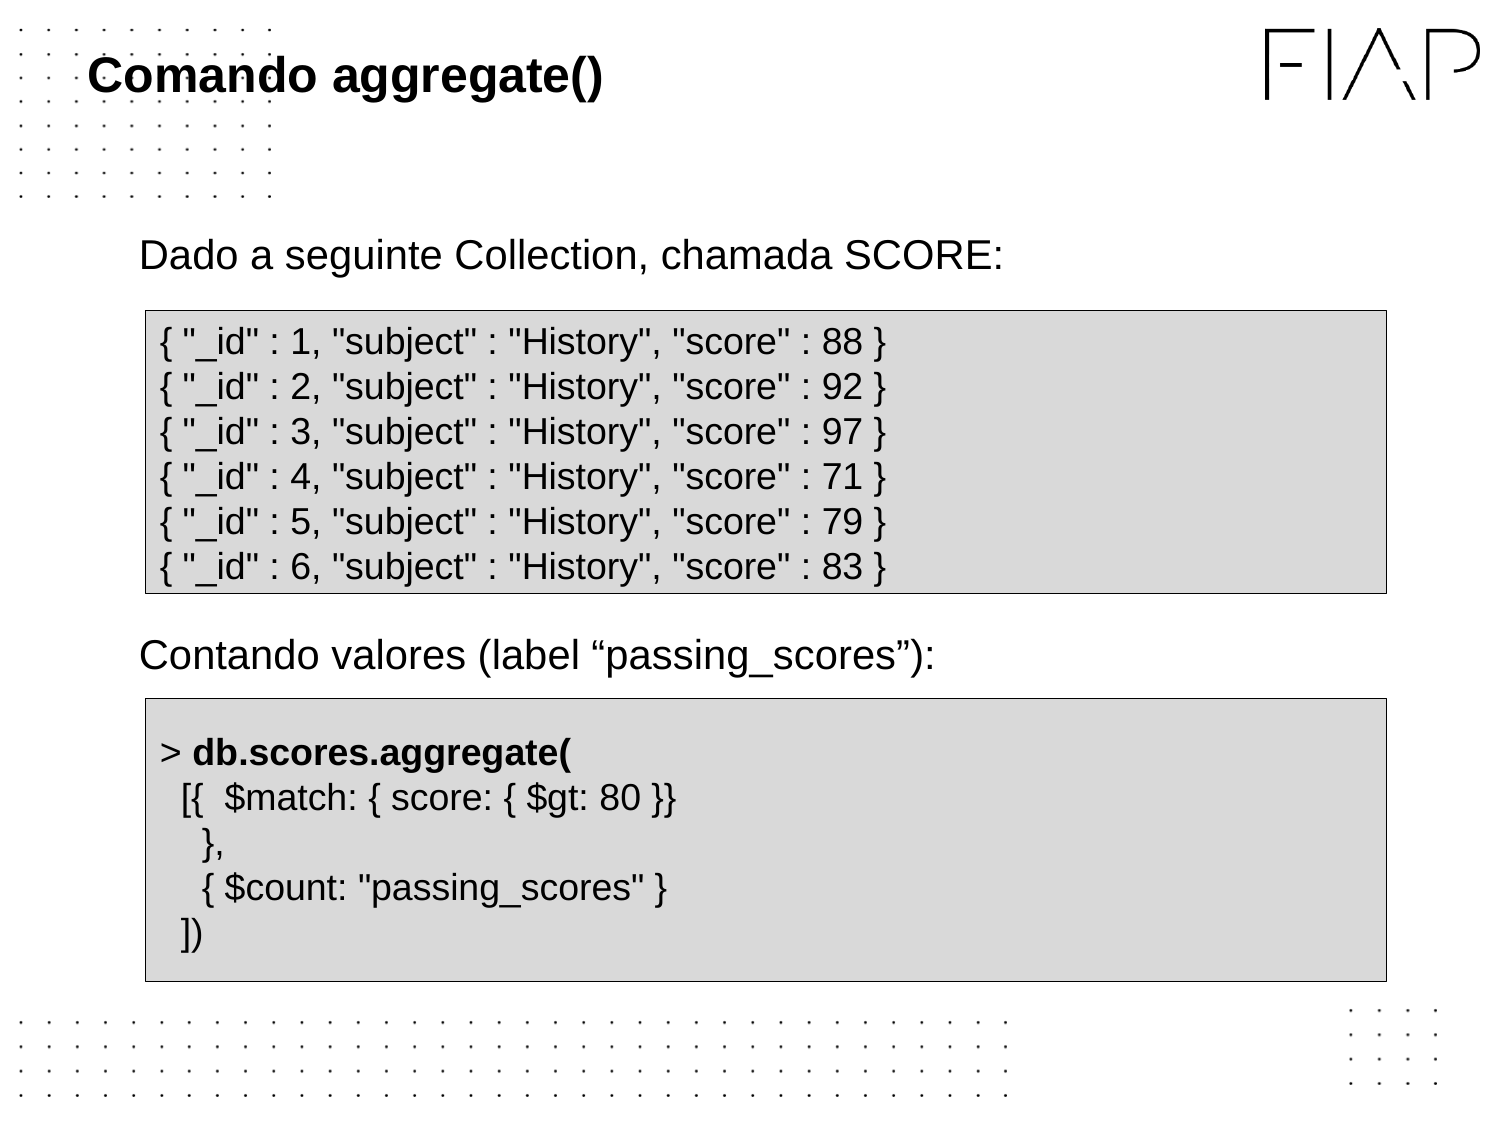

# Comando aggregate()
Dado a seguinte Collection, chamada SCORE:

Contando valores (label “passing_scores”):

{ "_id" : 1, "subject" : "History", "score" : 88 }
{ "_id" : 2, "subject" : "History", "score" : 92 }
{ "_id" : 3, "subject" : "History", "score" : 97 }
{ "_id" : 4, "subject" : "History", "score" : 71 }
{ "_id" : 5, "subject" : "History", "score" : 79 }
{ "_id" : 6, "subject" : "History", "score" : 83 }
> db.scores.aggregate(
  [{  $match: { score: { $gt: 80 }}
    },
    { $count: "passing_scores" }
  ])